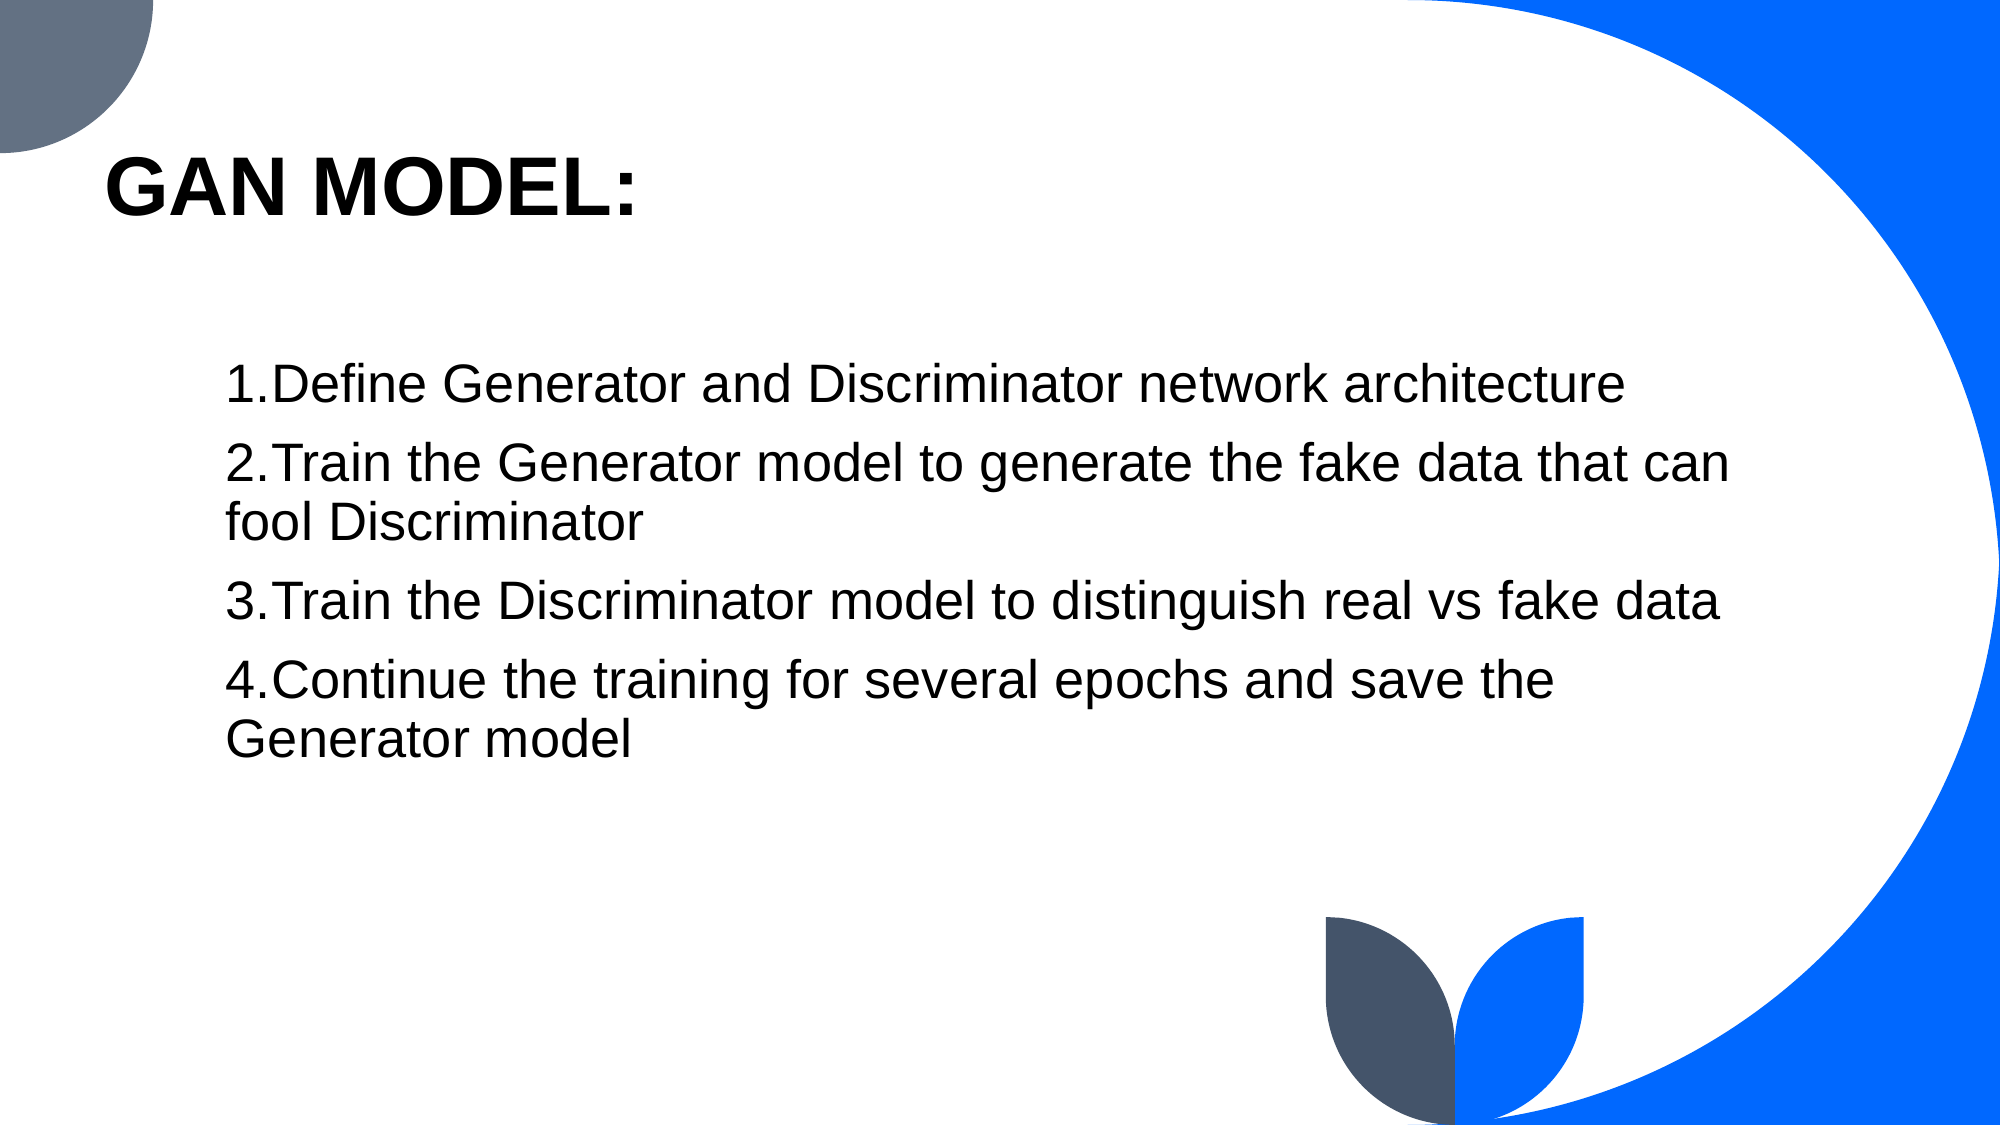

# GAN MODEL:

Define Generator and Discriminator network architecture
Train the Generator model to generate the fake data that can fool Discriminator
Train the Discriminator model to distinguish real vs fake data
Continue the training for several epochs and save the Generator model